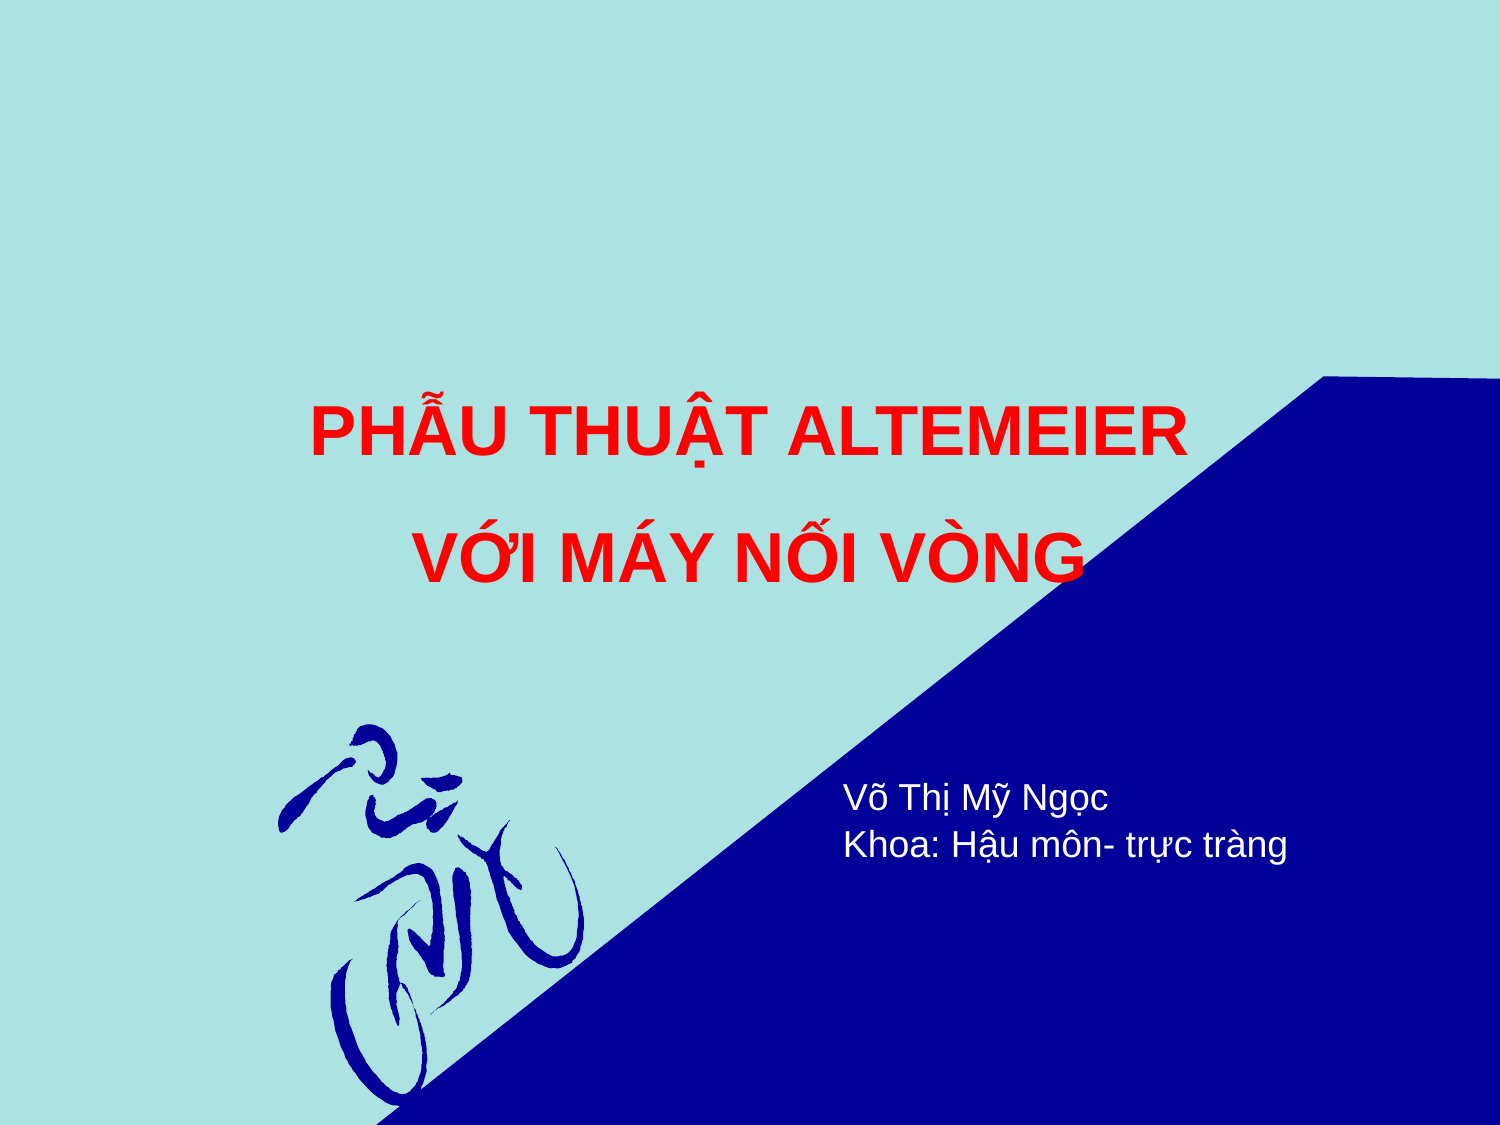

# PHẪU THUẬT ALTEMEIER VỚI MÁY NỐI VÒNG
Võ Thị Mỹ Ngọc
Khoa: Hậu môn- trực tràng